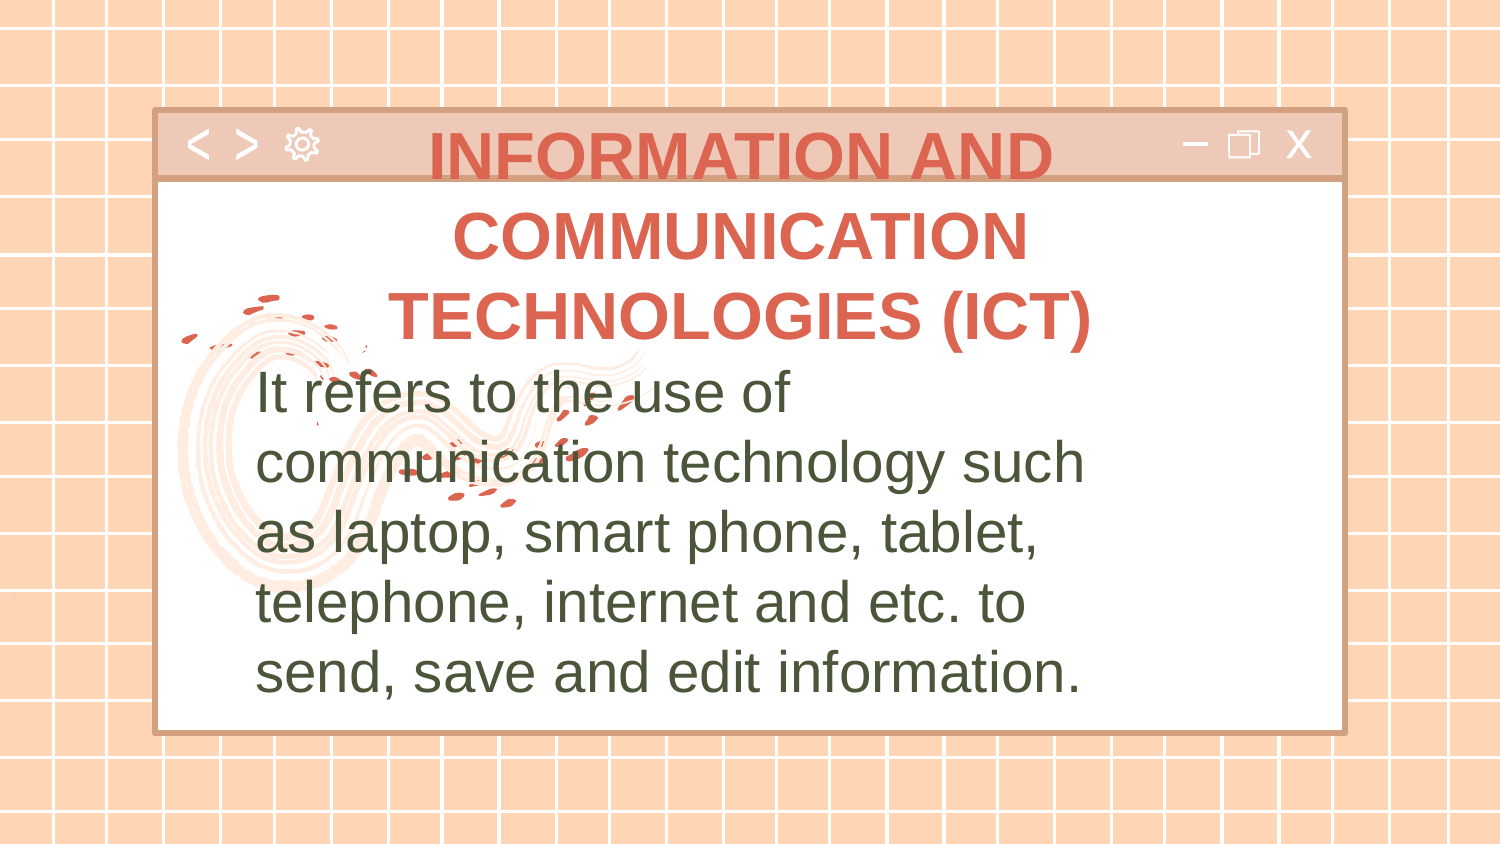

# INFORMATION AND COMMUNICATION TECHNOLOGIES (ICT)

It refers to the use of communication technology such as laptop, smart phone, tablet, telephone, internet and etc. to send, save and edit information.